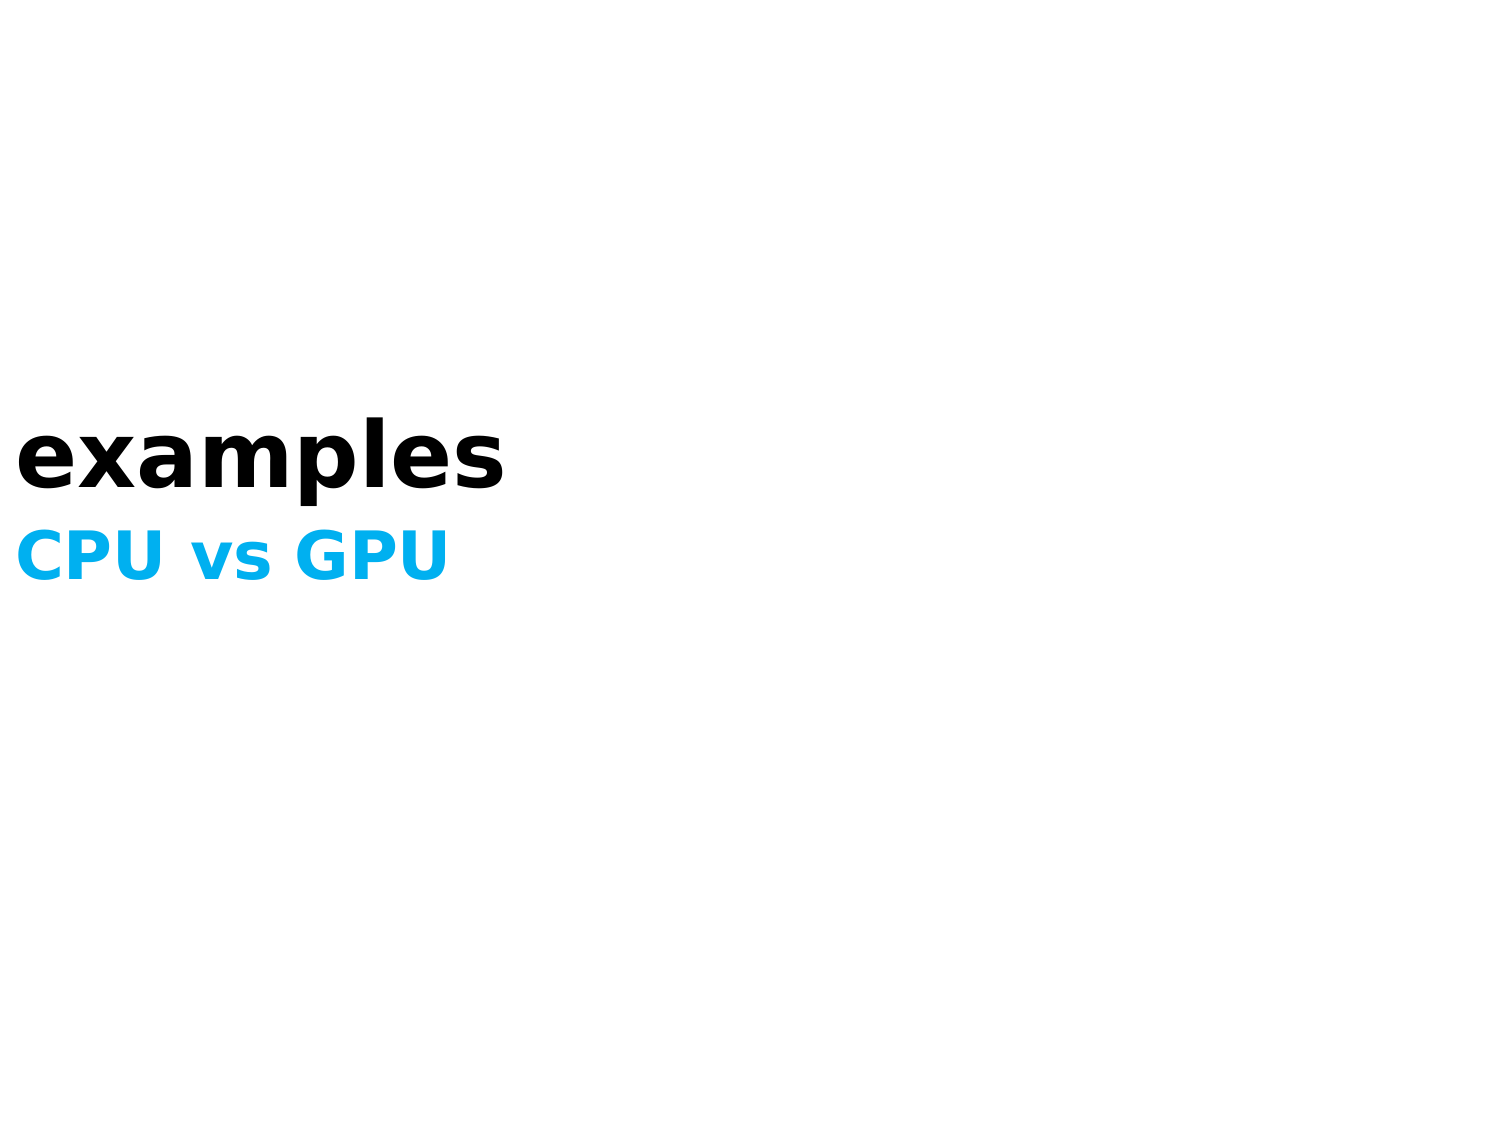

# examples

CPU vs GPU

CPU

GPU